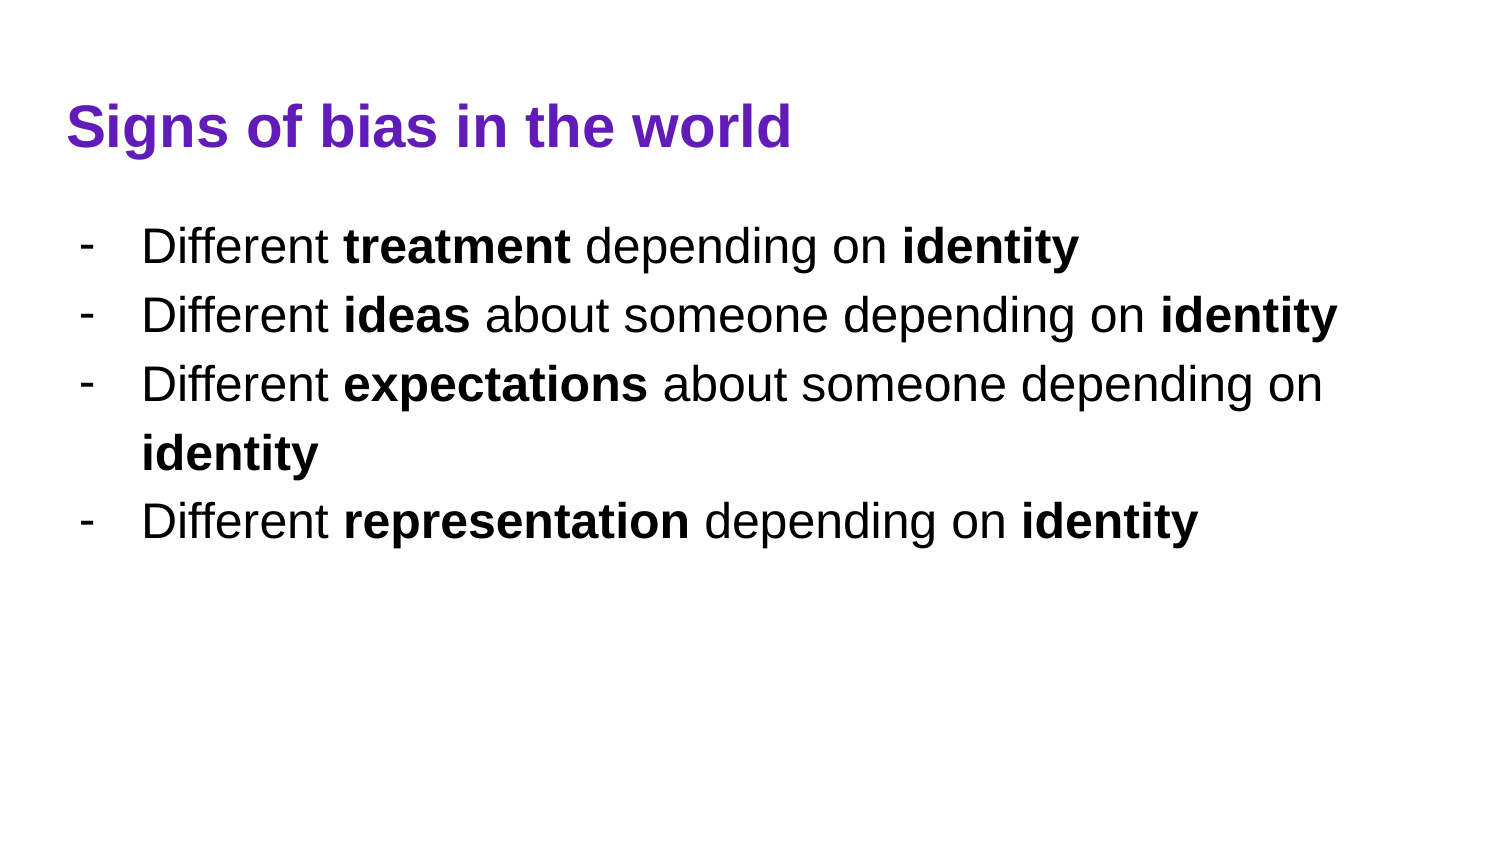

# Signs of bias in the world
Different treatment depending on identity
Different ideas about someone depending on identity
Different expectations about someone depending on identity
Different representation depending on identity